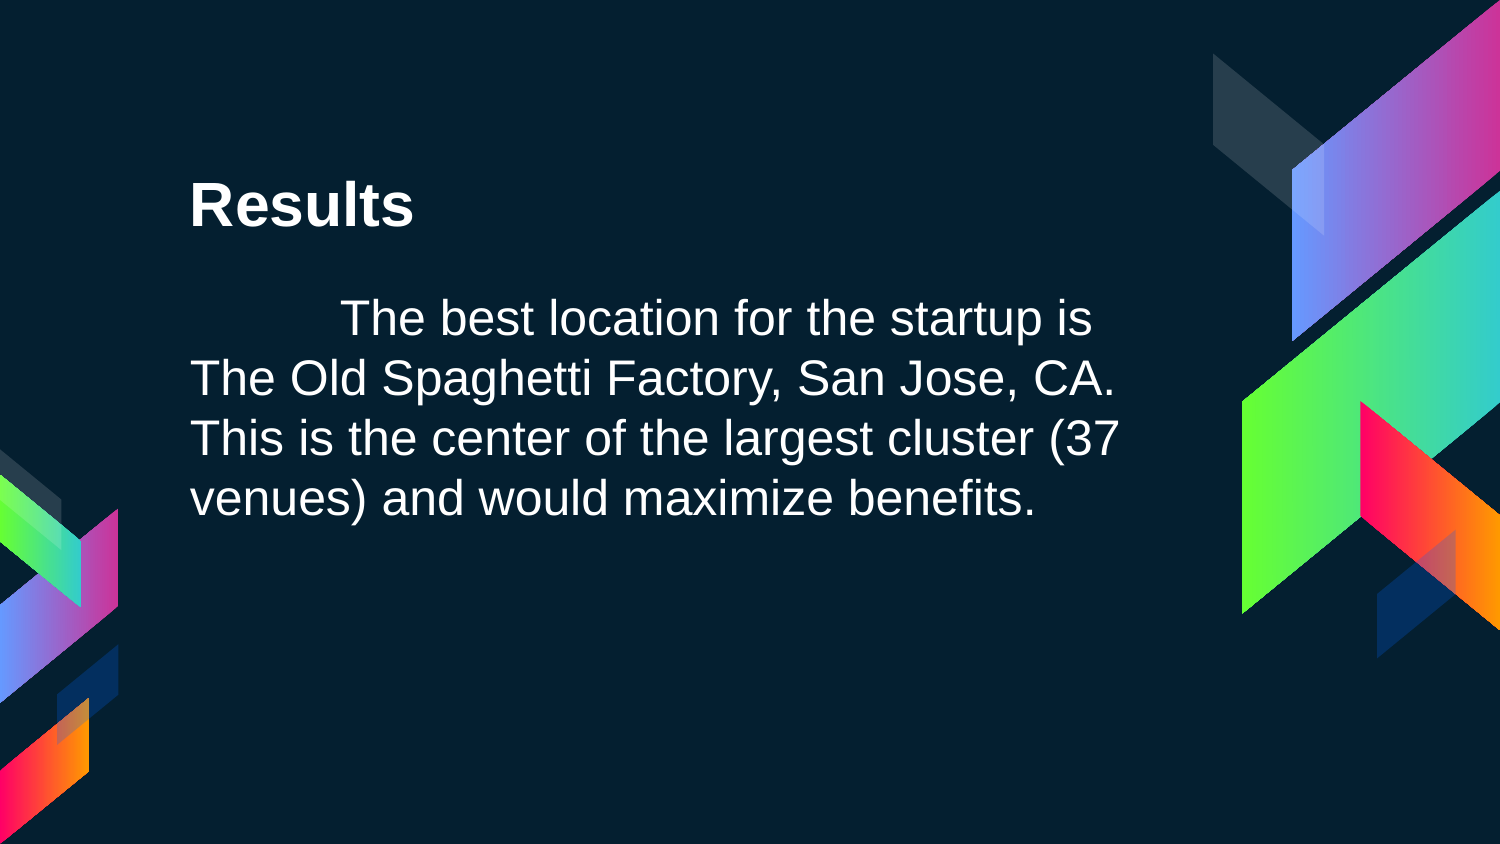

# Results
	The best location for the startup is The Old Spaghetti Factory, San Jose, CA. This is the center of the largest cluster (37 venues) and would maximize benefits.